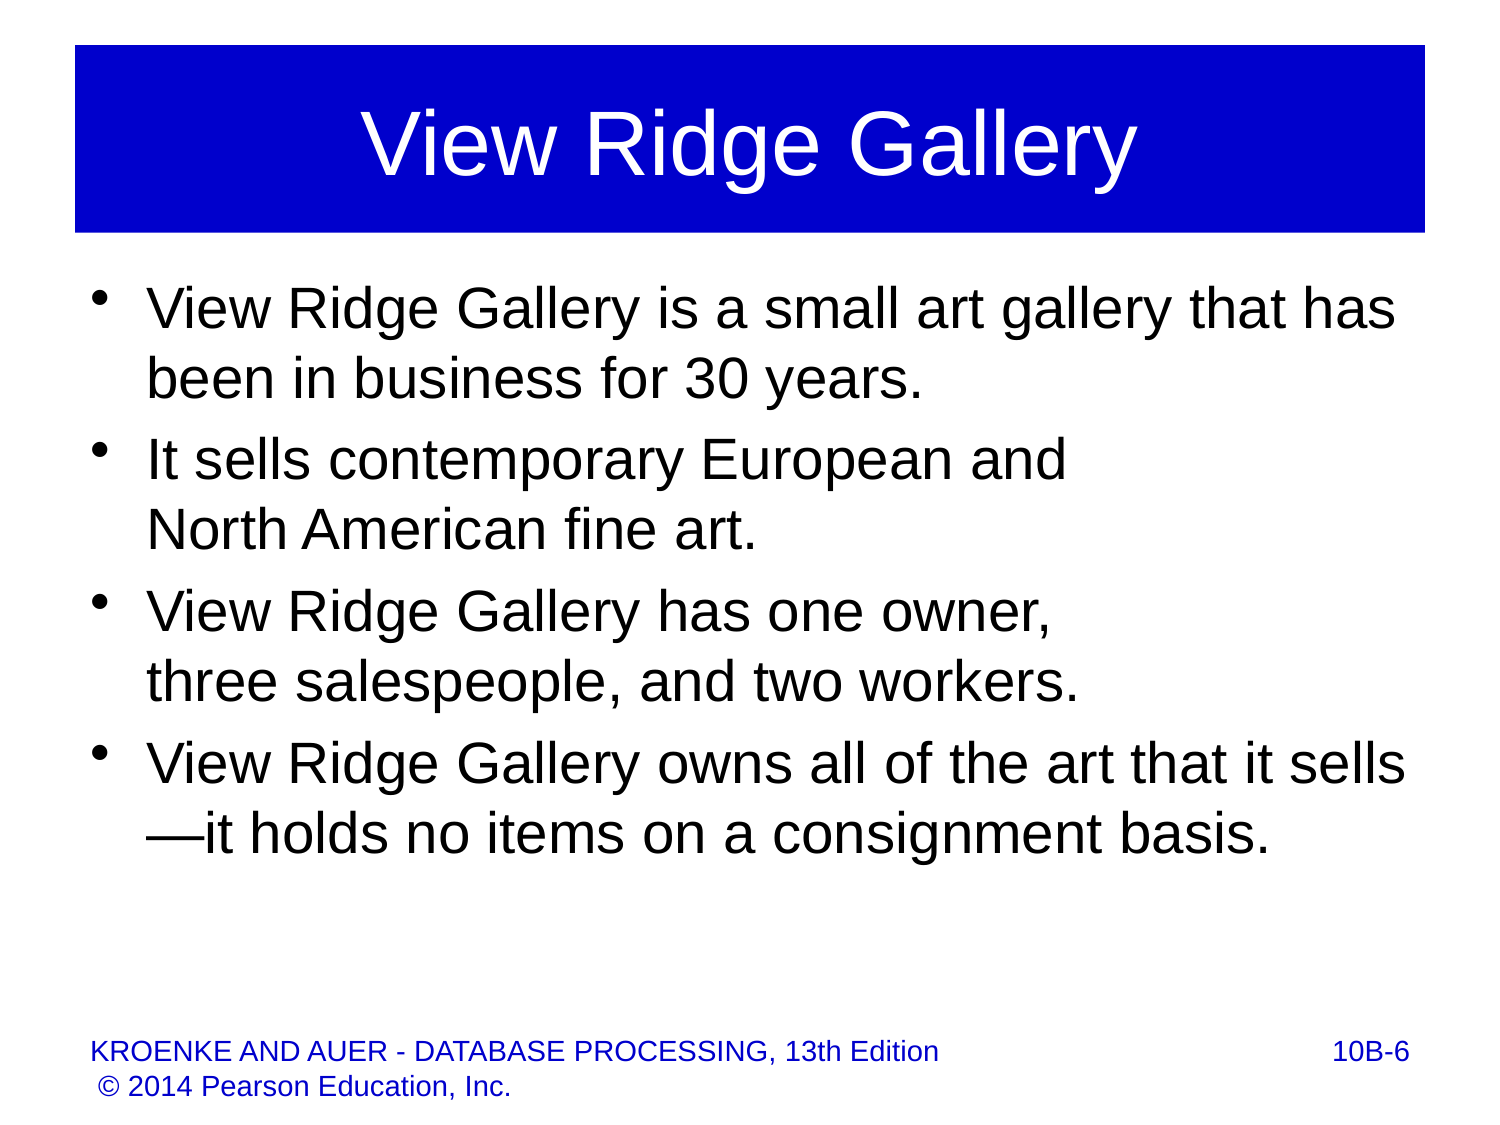

# View Ridge Gallery
View Ridge Gallery is a small art gallery that has been in business for 30 years.
It sells contemporary European and
North American fine art.
View Ridge Gallery has one owner,
three salespeople, and two workers.
View Ridge Gallery owns all of the art that it sells—it holds no items on a consignment basis.
10B-6

KROENKE AND AUER - DATABASE PROCESSING, 13th Edition  © 2014 Pearson Education, Inc.